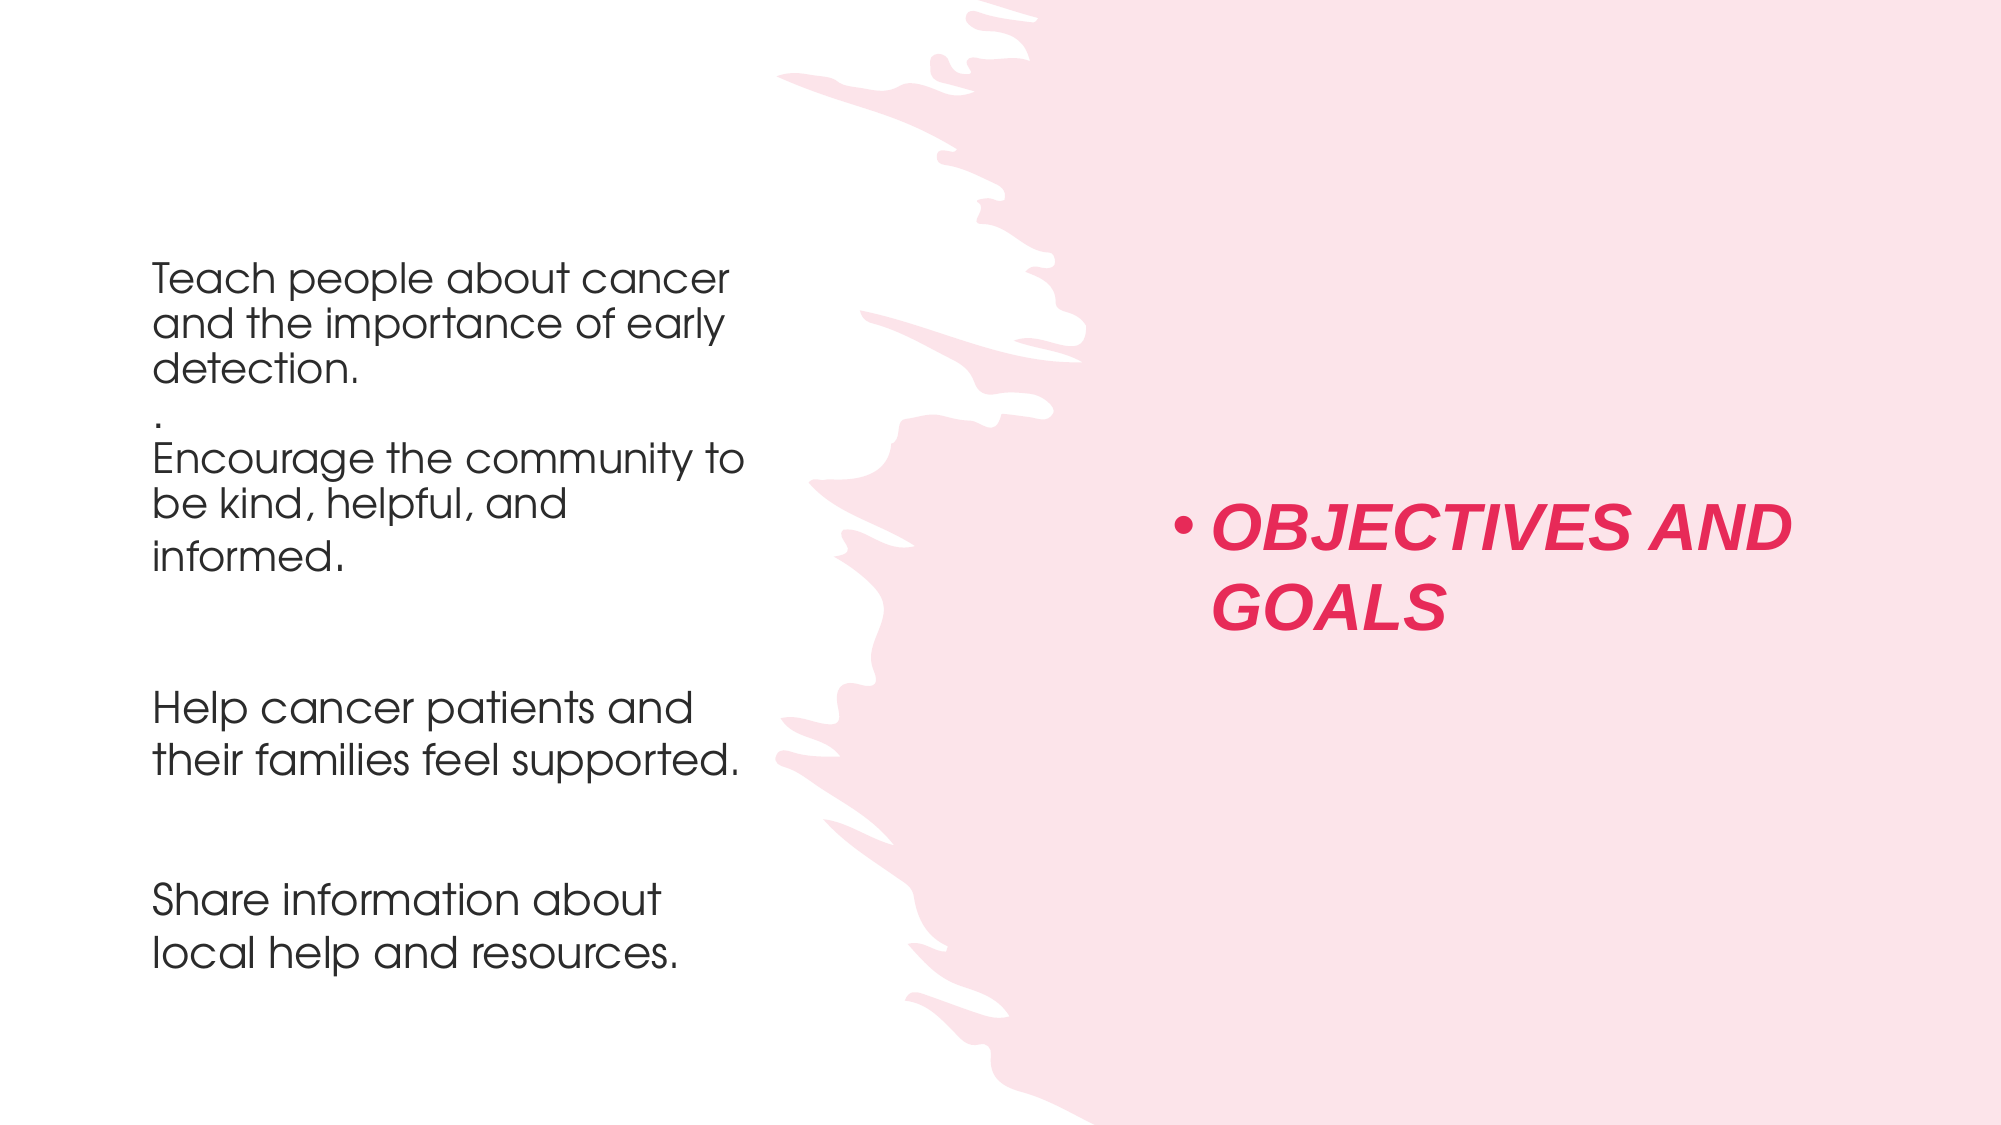

# Teach people about cancer and the importance of early detection. . Encourage the community to be kind, helpful, and informed.
OBJECTIVES AND GOALS

Help cancer patients and their families feel supported.

Share information about local help and resources.